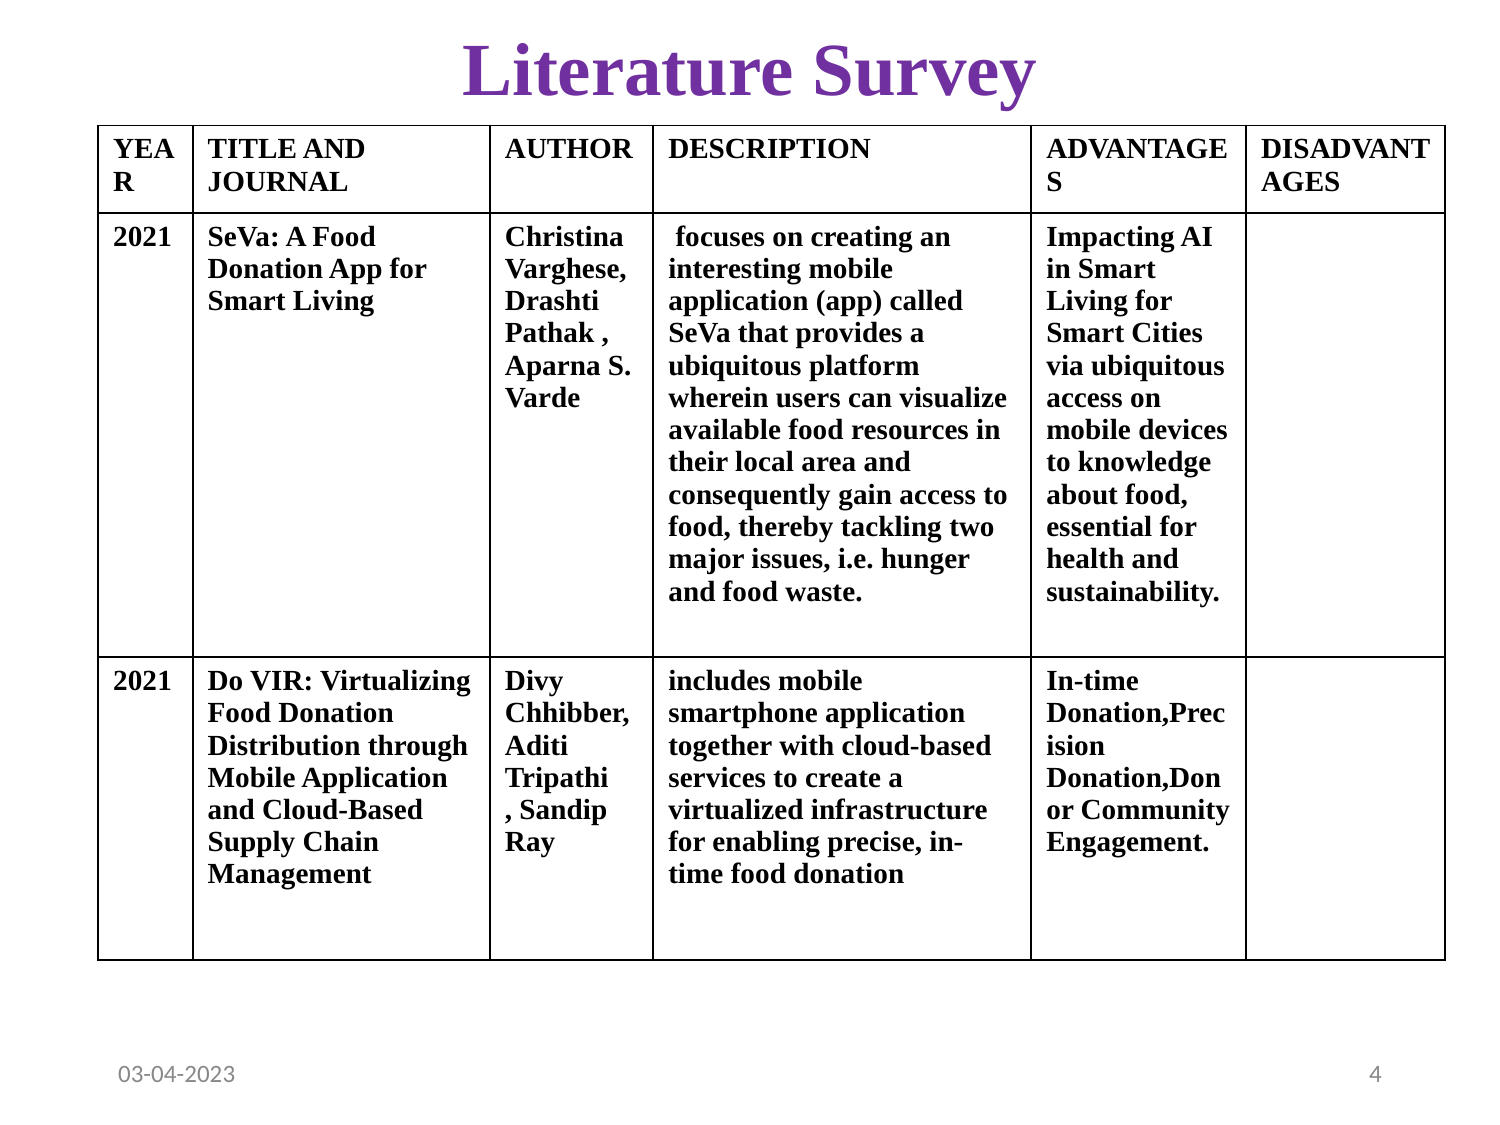

# Literature Survey
| YEAR | TITLE AND JOURNAL | AUTHOR | DESCRIPTION | ADVANTAGES | DISADVANTAGES |
| --- | --- | --- | --- | --- | --- |
| 2021 | SeVa: A Food Donation App for Smart Living | Christina Varghese, Drashti Pathak , Aparna S. Varde | focuses on creating an interesting mobile application (app) called SeVa that provides a ubiquitous platform wherein users can visualize available food resources in their local area and consequently gain access to food, thereby tackling two major issues, i.e. hunger and food waste. | Impacting AI in Smart Living for Smart Cities via ubiquitous access on mobile devices to knowledge about food, essential for health and sustainability. |  |
| 2021 | Do VIR: Virtualizing Food Donation Distribution through Mobile Application and Cloud-Based Supply Chain Management | Divy Chhibber, Aditi Tripathi , Sandip Ray | includes mobile smartphone application together with cloud-based services to create a virtualized infrastructure for enabling precise, in-time food donation | In-time Donation,Precision Donation,Donor Community Engagement. |  |
03-04-2023
4